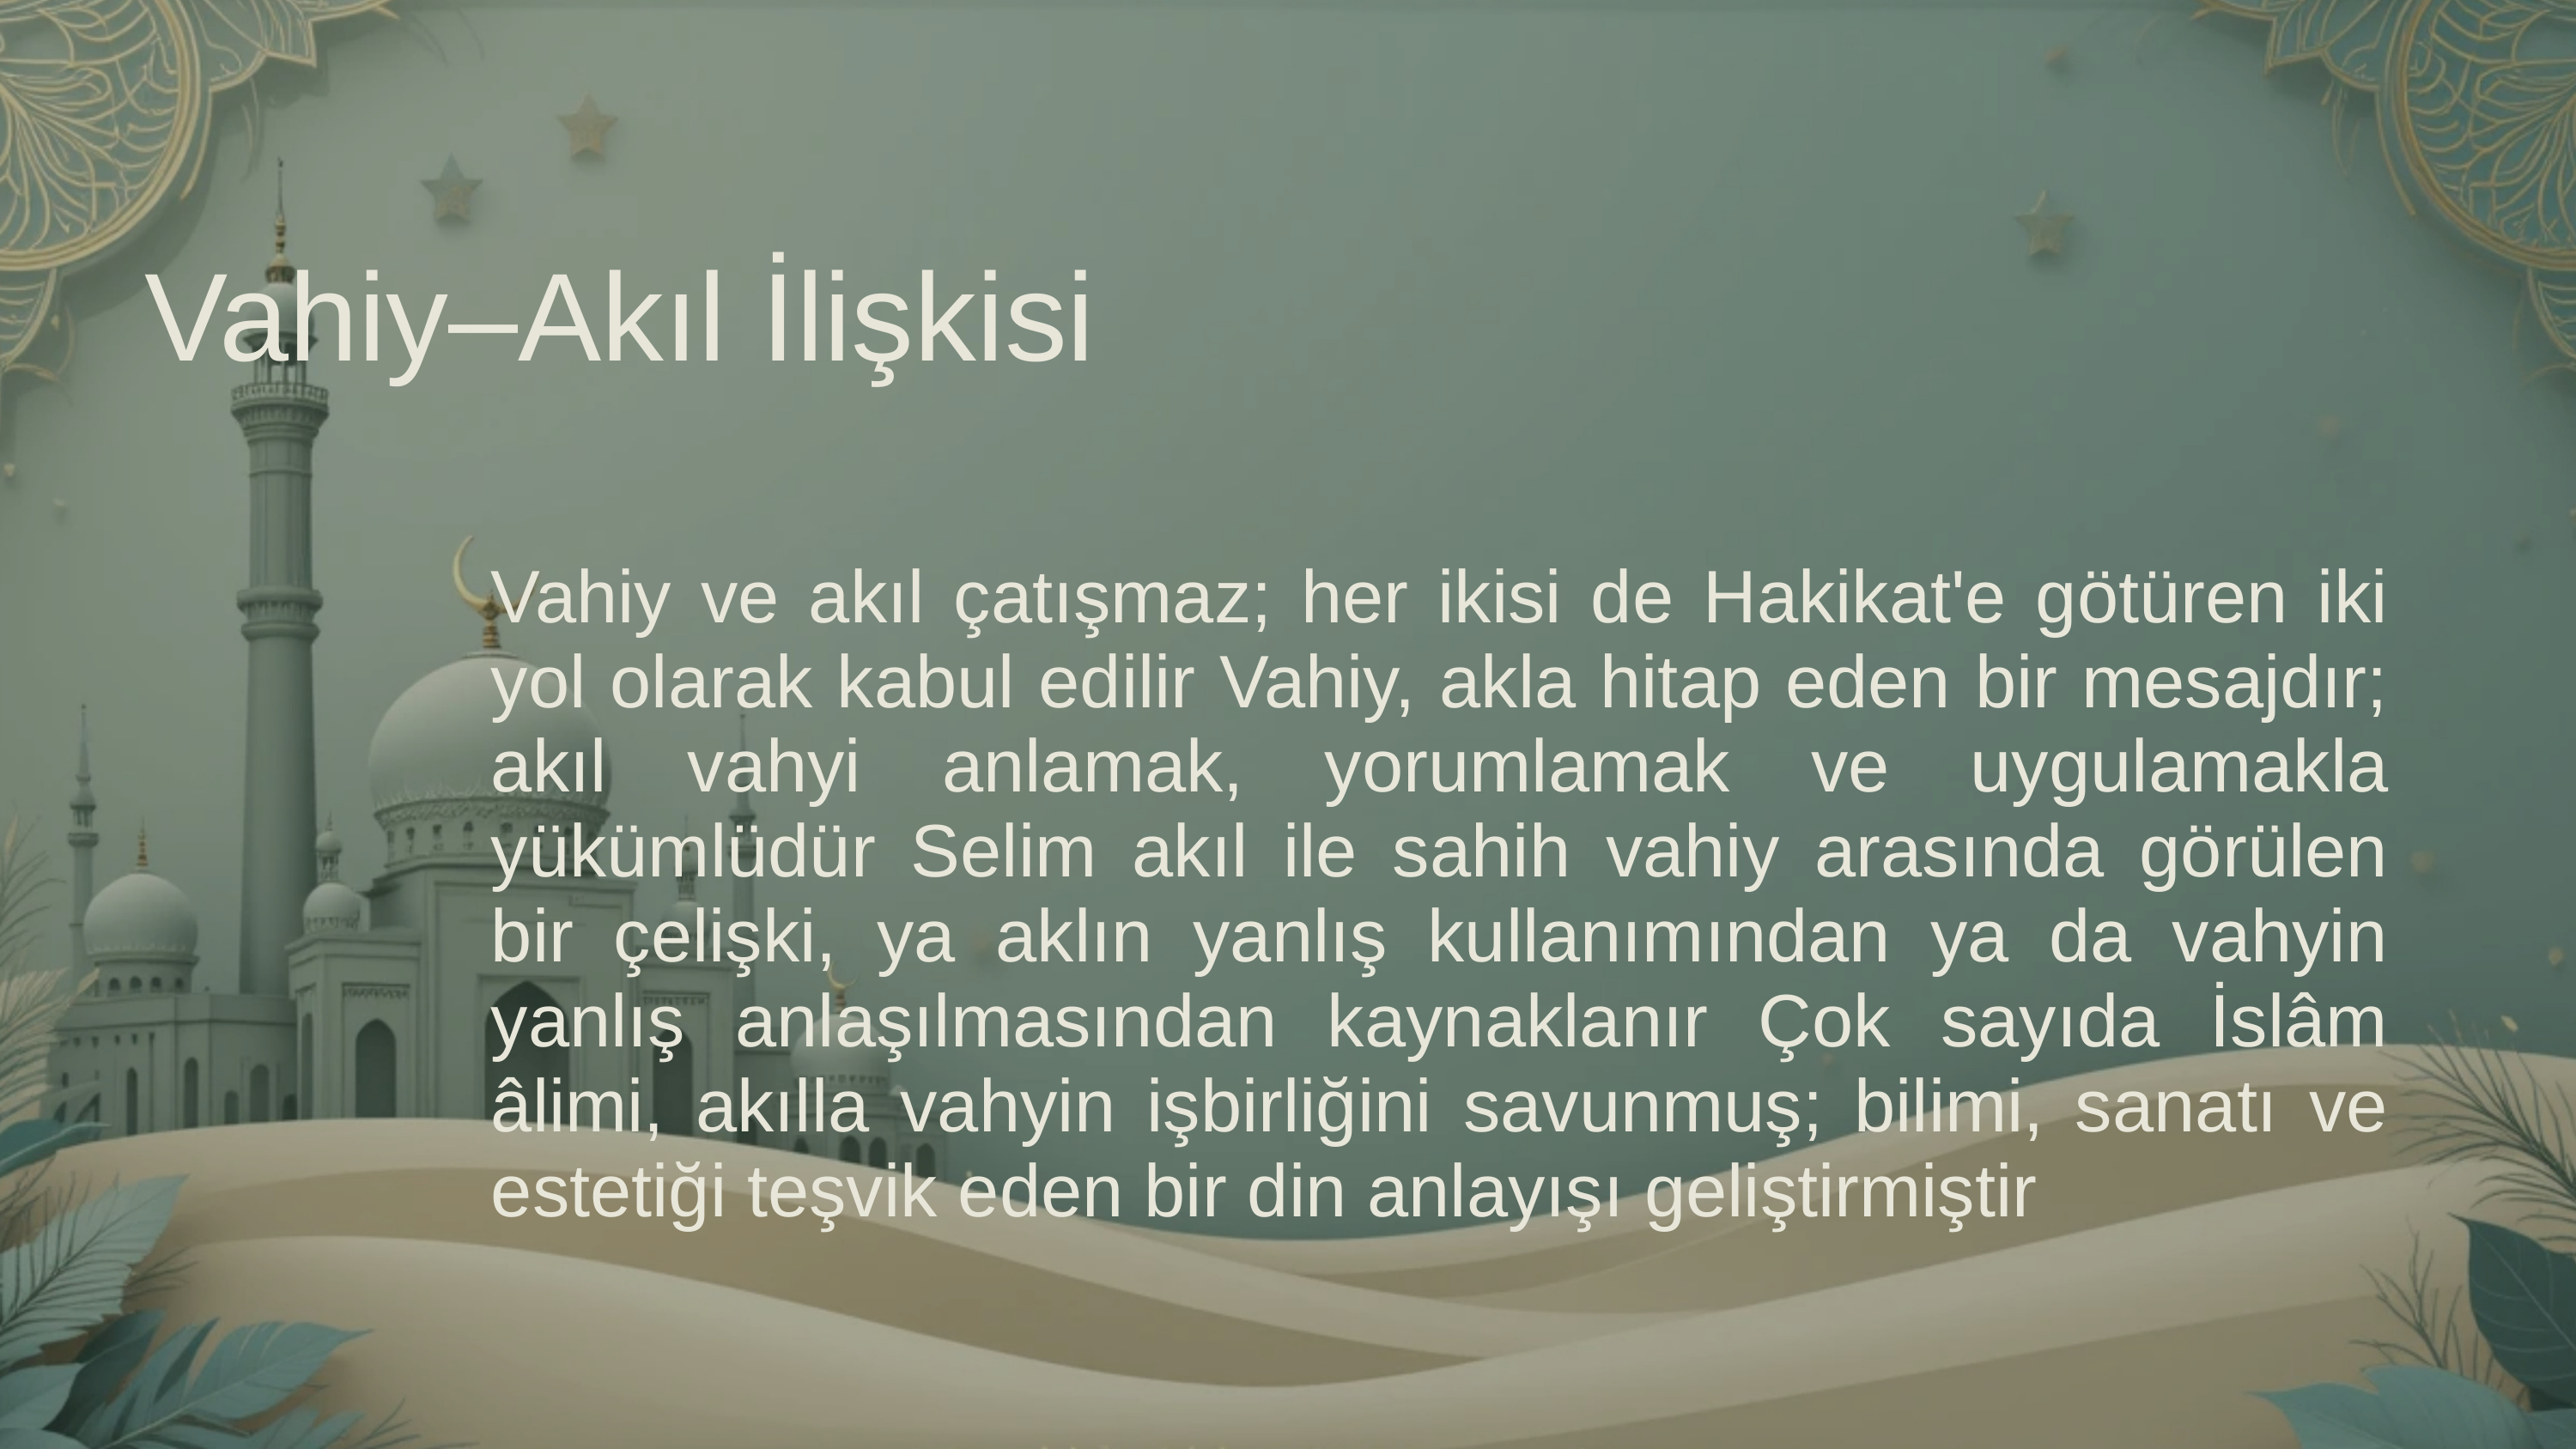

Vahiy–Akıl İlişkisi
Vahiy ve akıl çatışmaz; her ikisi de Hakikat'e götüren iki yol olarak kabul edilir Vahiy, akla hitap eden bir mesajdır; akıl vahyi anlamak, yorumlamak ve uygulamakla yükümlüdür Selim akıl ile sahih vahiy arasında görülen bir çelişki, ya aklın yanlış kullanımından ya da vahyin yanlış anlaşılmasından kaynaklanır Çok sayıda İslâm âlimi, akılla vahyin işbirliğini savunmuş; bilimi, sanatı ve estetiği teşvik eden bir din anlayışı geliştirmiştir